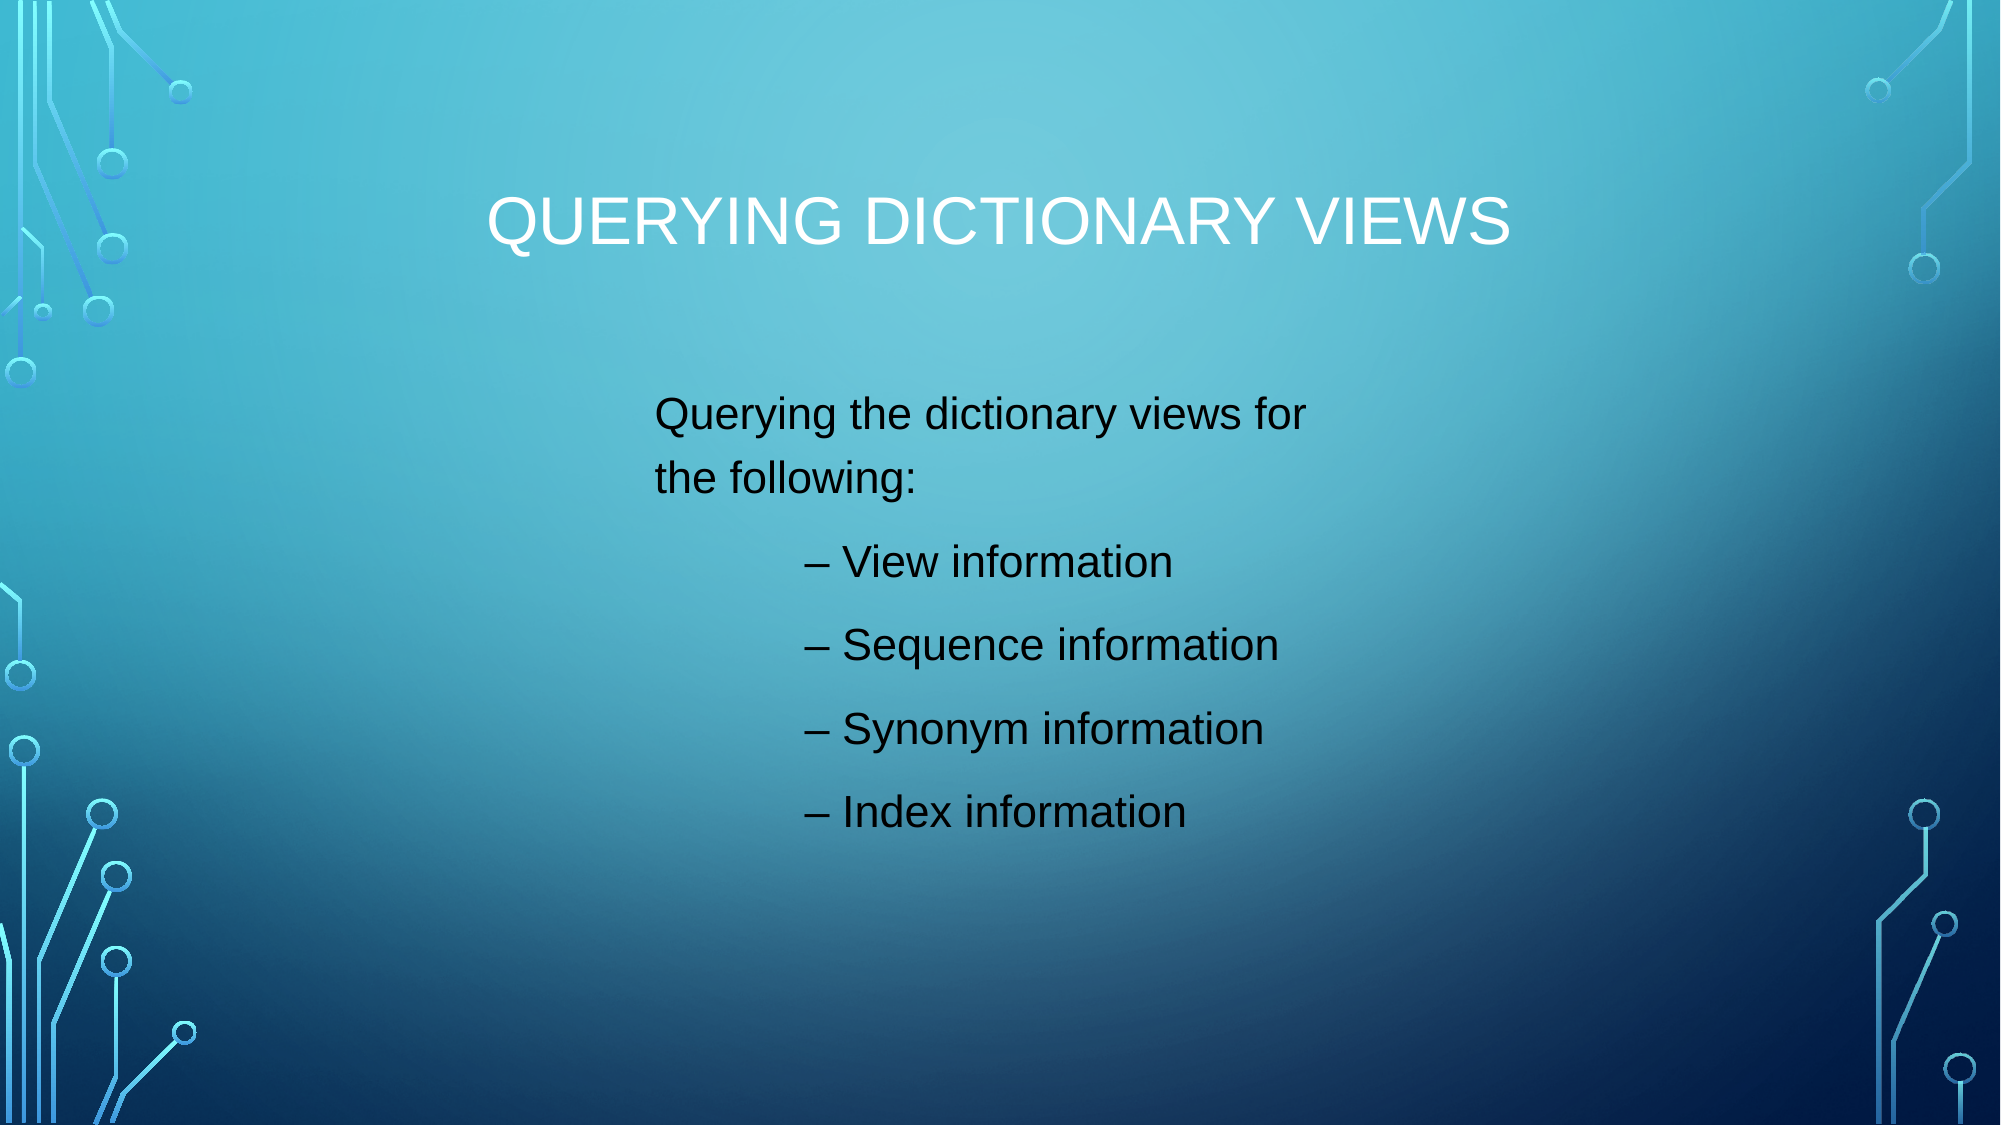

# Querying dictionary views
Querying the dictionary views for the following:
	– View information
	– Sequence information
	– Synonym information
	– Index information